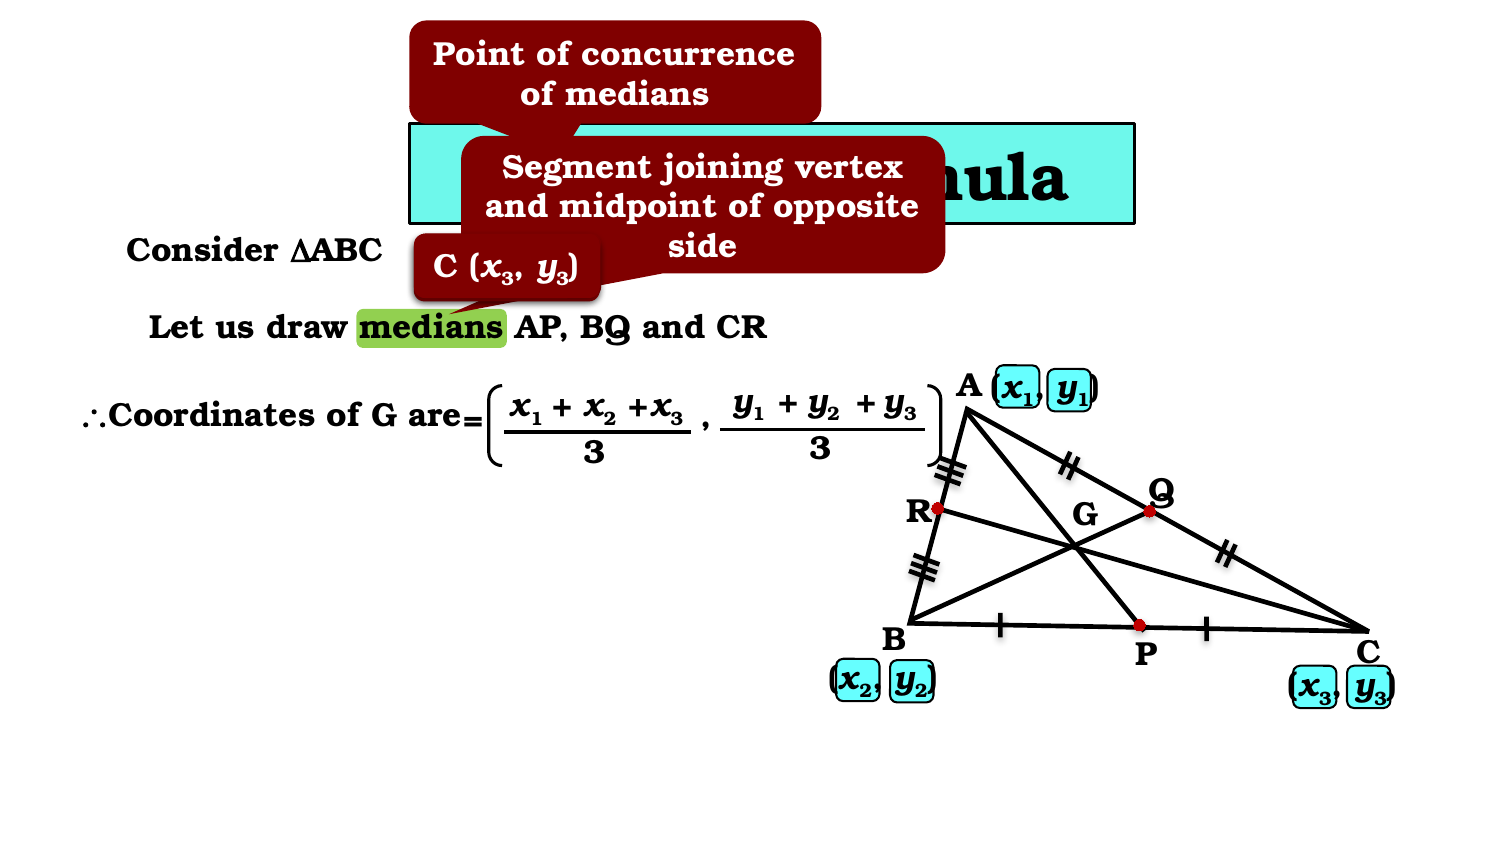

Point of concurrence of medians
Centroid formula
Centroid
Segment joining vertex and midpoint of opposite side
Consider ΔABC

A (x1, y1)

C (x3, y3)

B (x2, y2)
Let us draw medians AP, BQ and CR

A
(x1, y1)

y1
+
y2
+
y3
x1
+
x2
+
x3

∴Coordinates of G are
,
=

3
3

Q

R

G

B

P
C
(x2, y2)
(x3, y3)